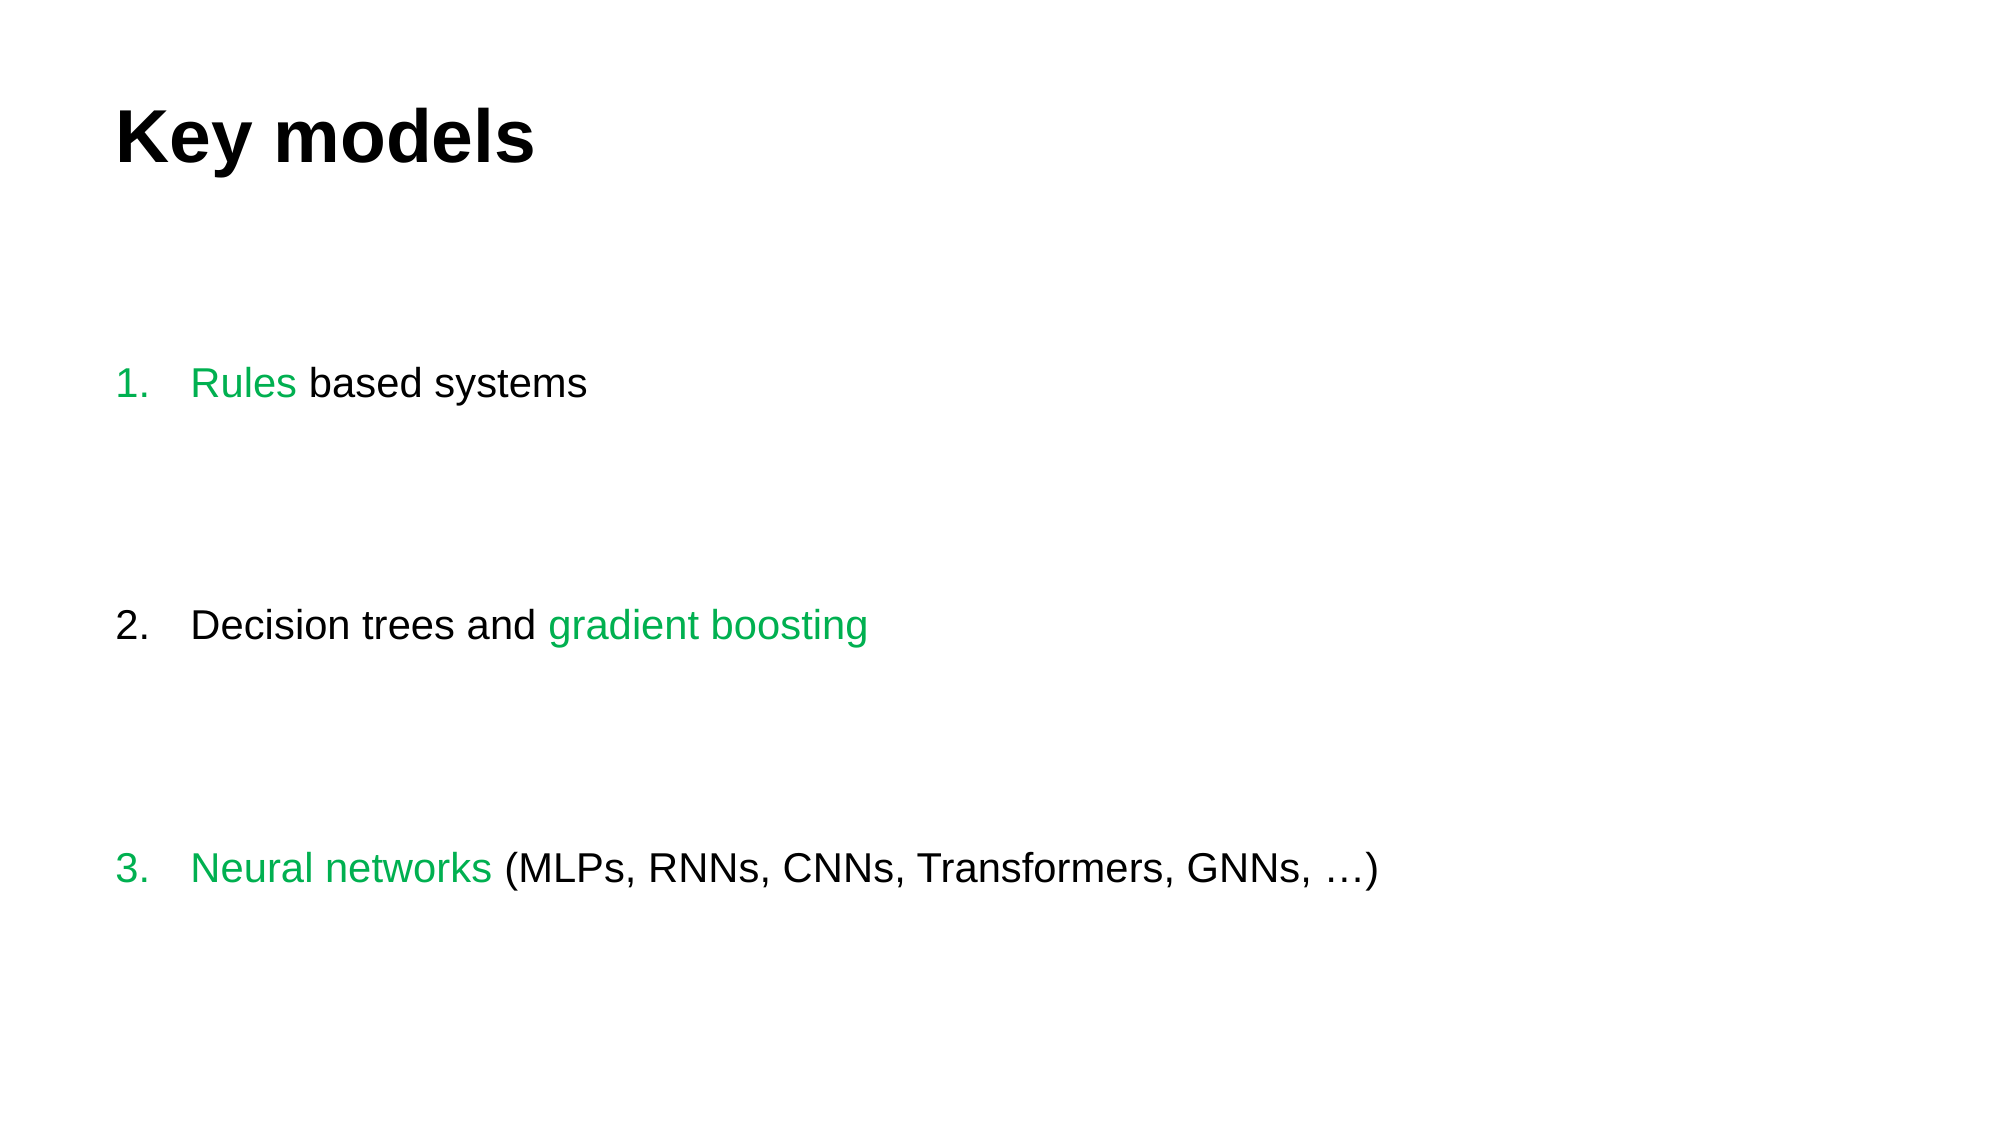

# Key models
Rules based systems

Decision trees and gradient boosting

Neural networks (MLPs, RNNs, CNNs, Transformers, GNNs, …)